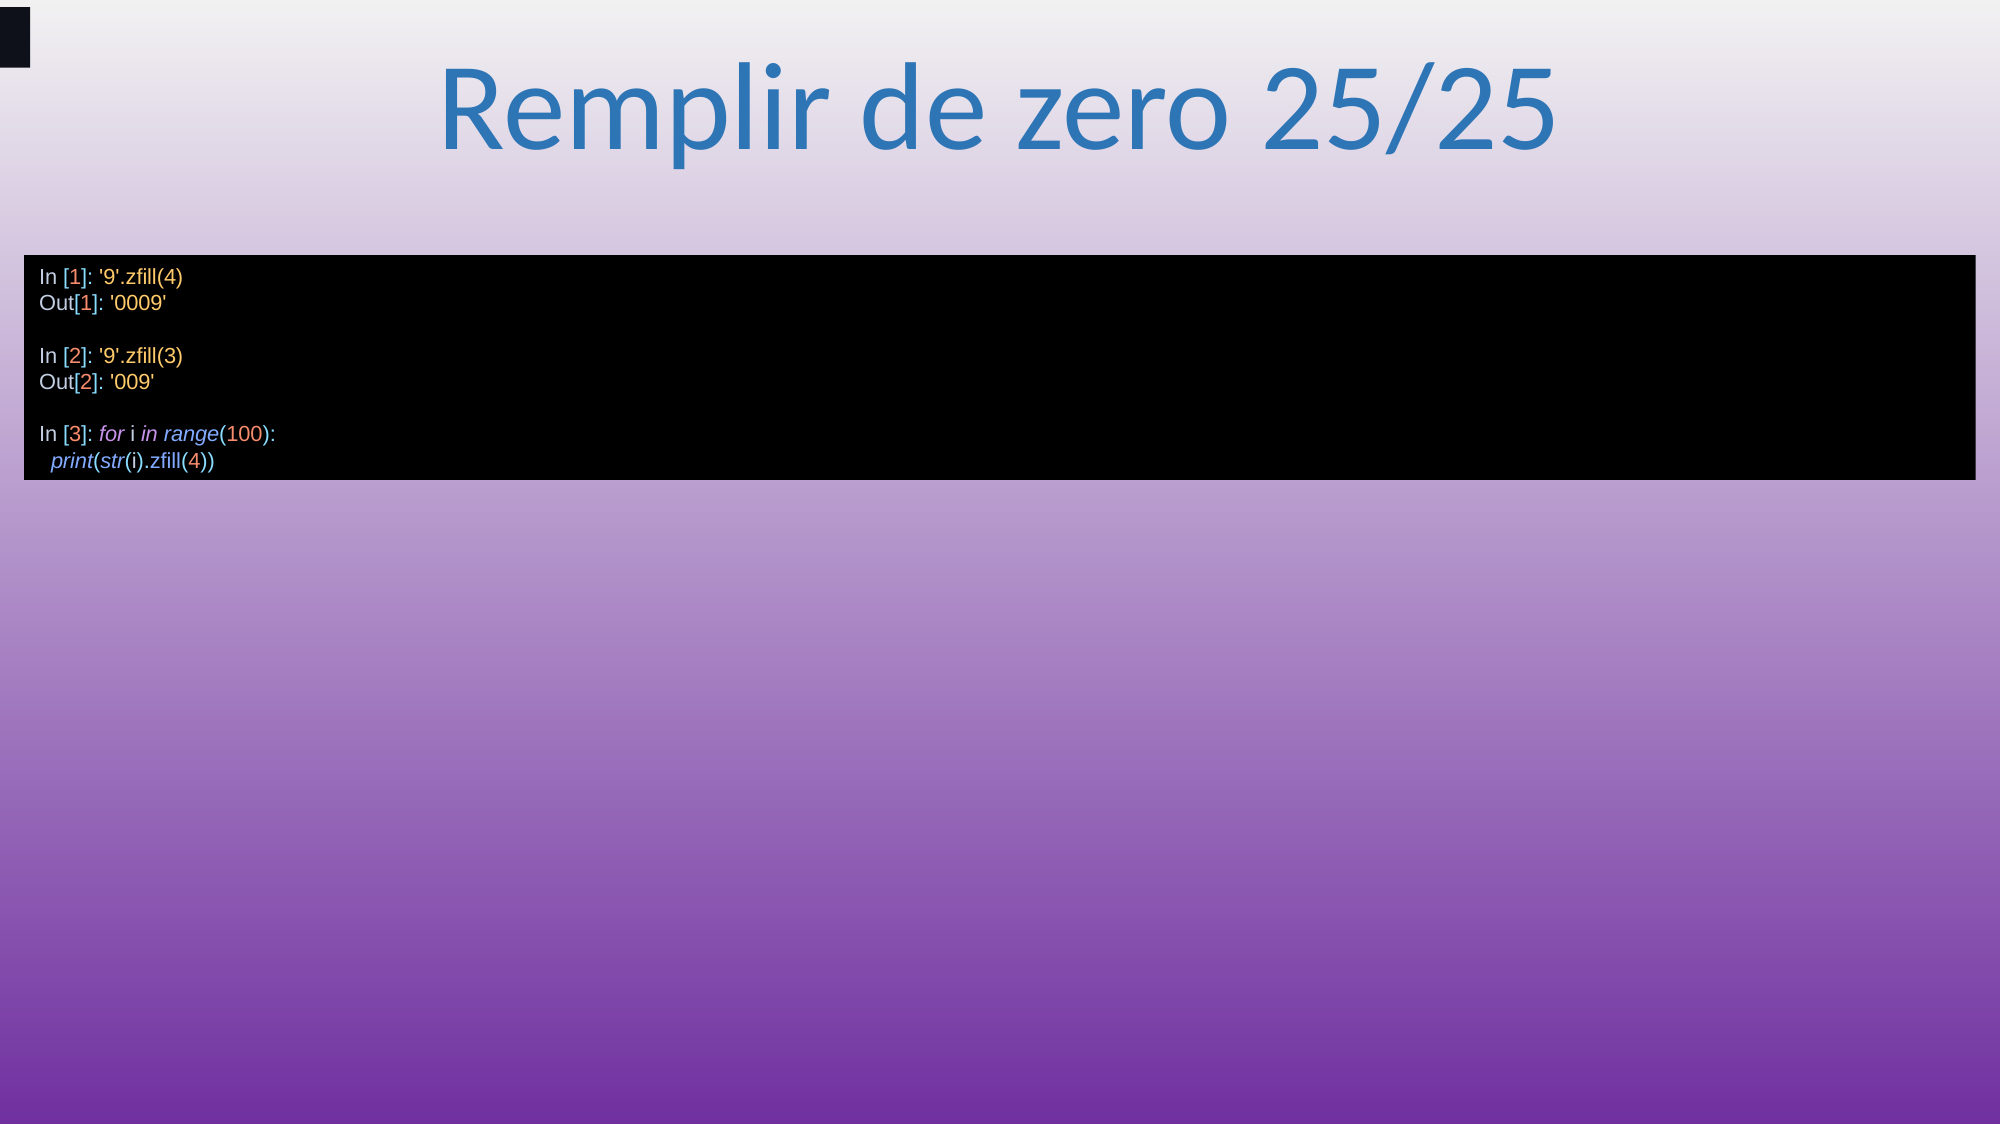

# Remplir de zero 25/25

In [1]: '9'.zfill(4)
Out[1]: '0009'
In [2]: '9'.zfill(3)
Out[2]: '009'
In [3]: for i in range(100):
  print(str(i).zfill(4))

80